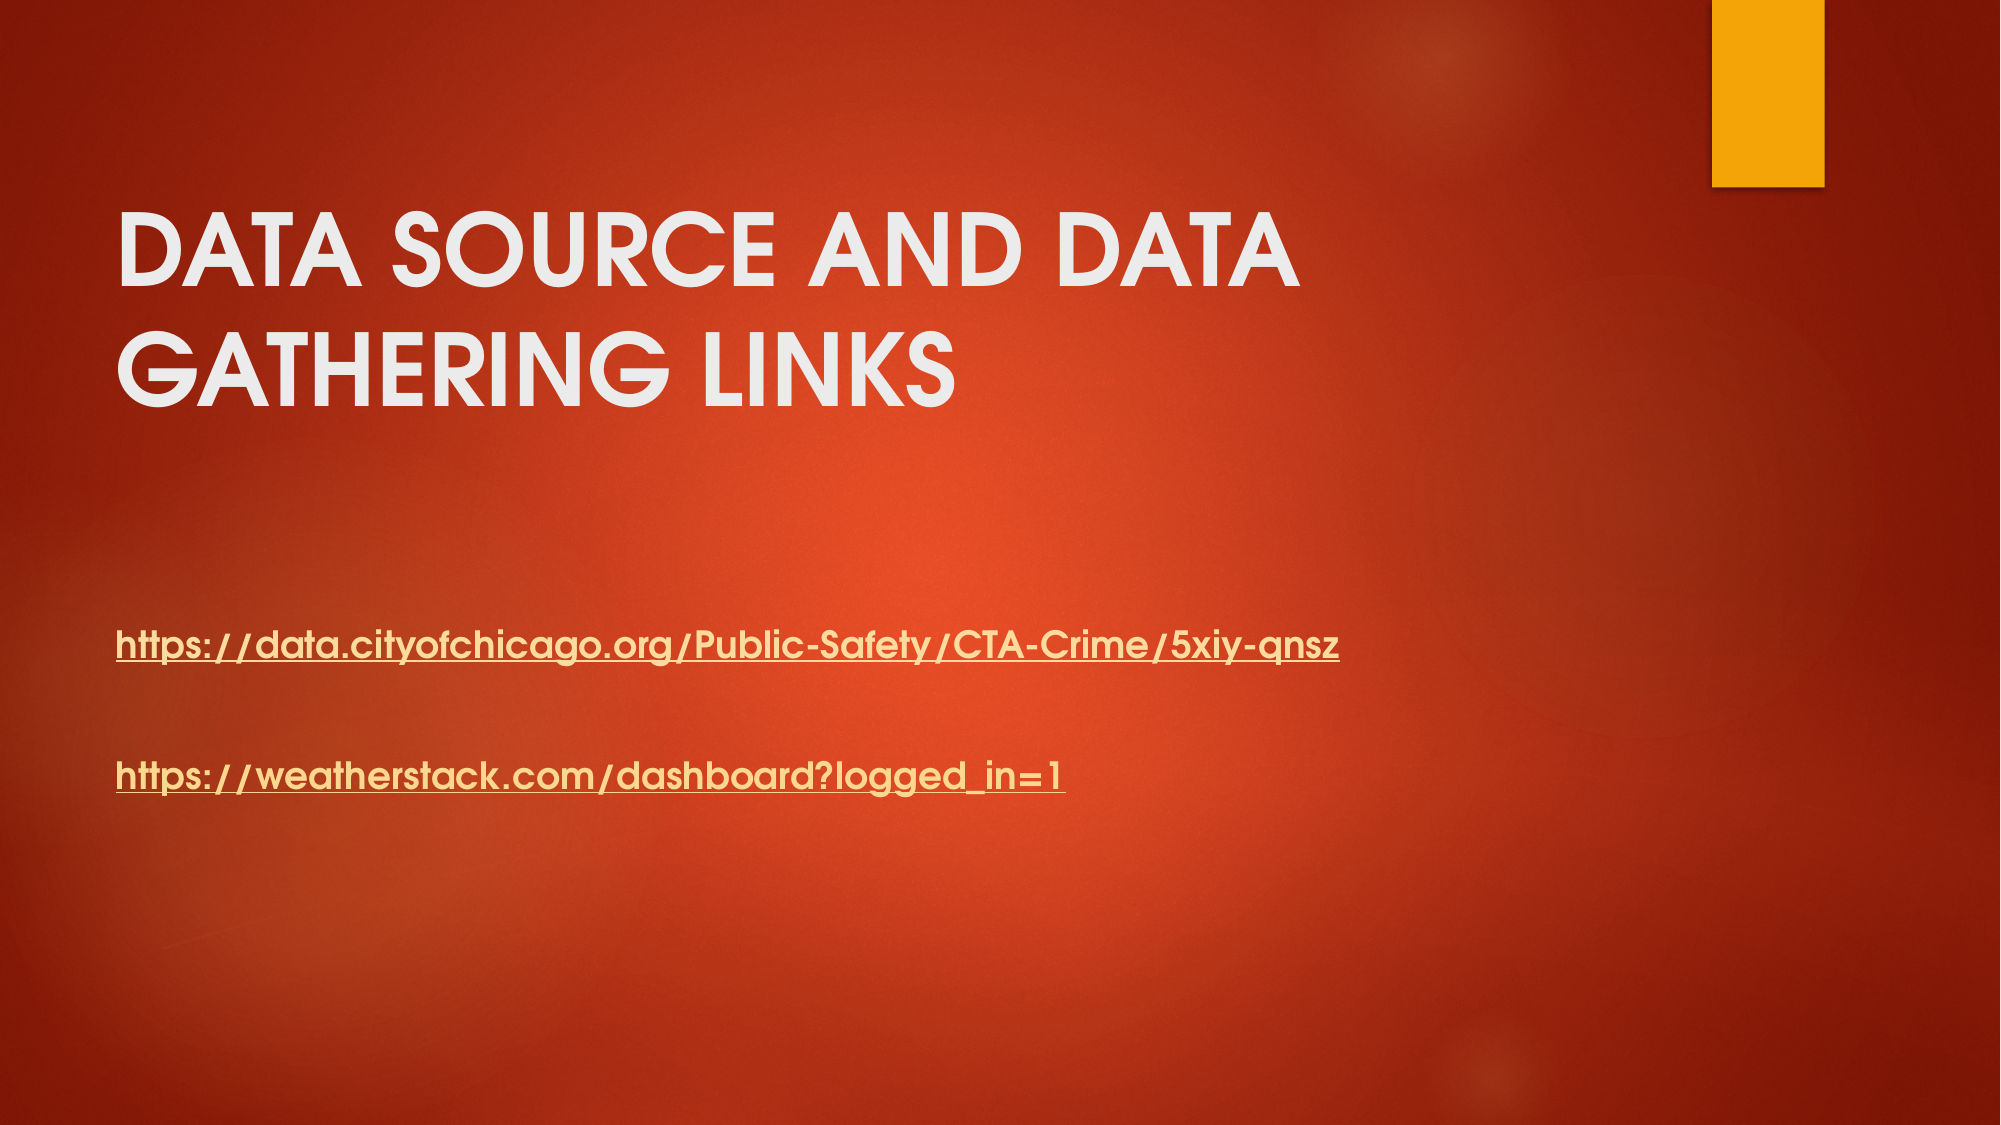

# DATA SOURCE AND DATA GATHERING LINKS
https://data.cityofchicago.org/Public-Safety/CTA-Crime/5xiy-qnsz

https://weatherstack.com/dashboard?logged_in=1